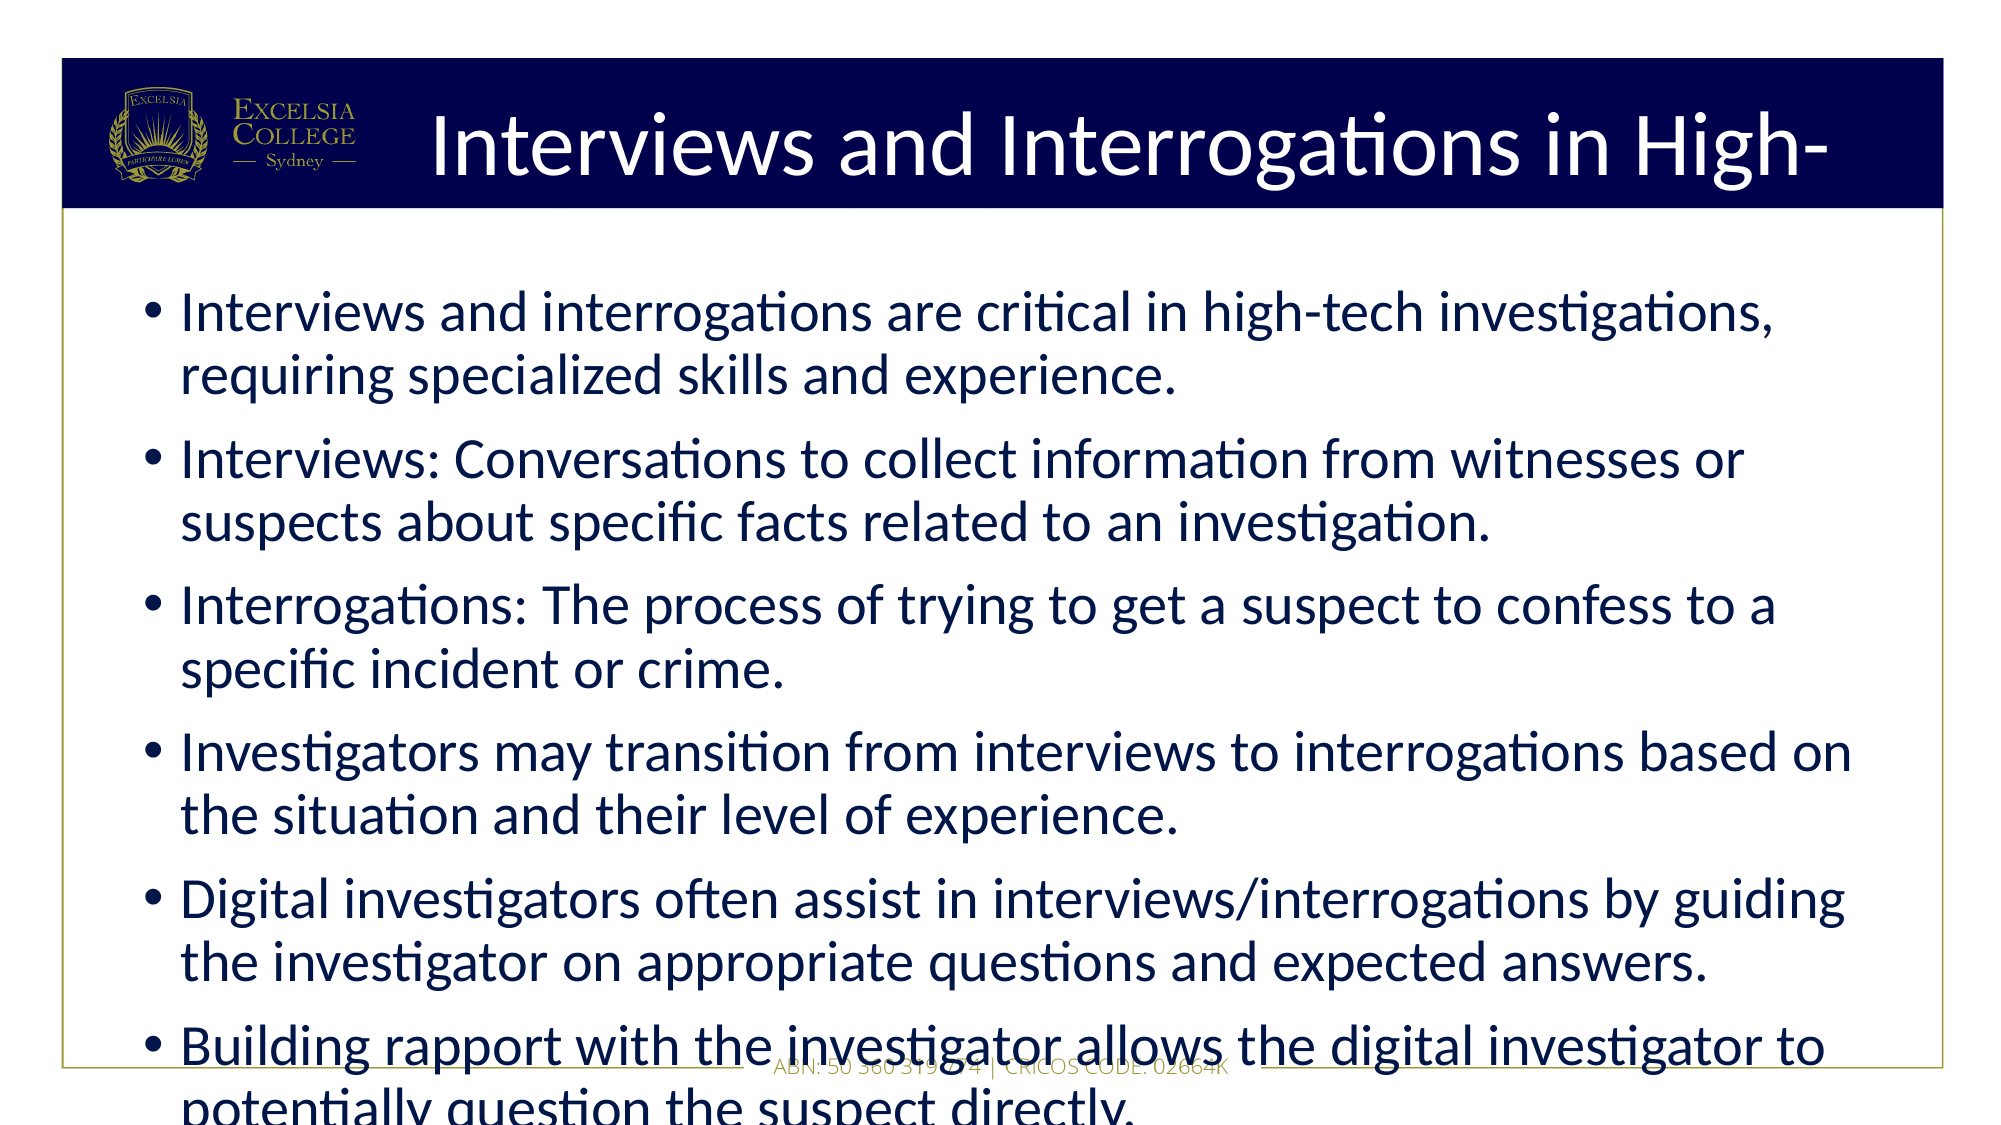

# Interviews and Interrogations in High-Tech Investigations
Interviews and interrogations are critical in high-tech investigations, requiring specialized skills and experience.
Interviews: Conversations to collect information from witnesses or suspects about specific facts related to an investigation.
Interrogations: The process of trying to get a suspect to confess to a specific incident or crime.
Investigators may transition from interviews to interrogations based on the situation and their level of experience.
Digital investigators often assist in interviews/interrogations by guiding the investigator on appropriate questions and expected answers.
Building rapport with the investigator allows the digital investigator to potentially question the suspect directly.
Key preparation questions for digital investigators include:
  - What questions do I need to ask the suspect to get vital information about the case?
  - Do I know what I’m talking about, or will I need to research the topic or technology?
  - Do I need additional questions to cover other indirect issues related to the investigation?
Common errors include being unprepared, lacking the right questions, or running out of conversation topics.
Successful interviews/interrogations require patience, rephrasing questions for clarity, and being tenacious.
Maintaining a friendly tone helps gain the suspect’s confidence and avoid showing lack of confidence.